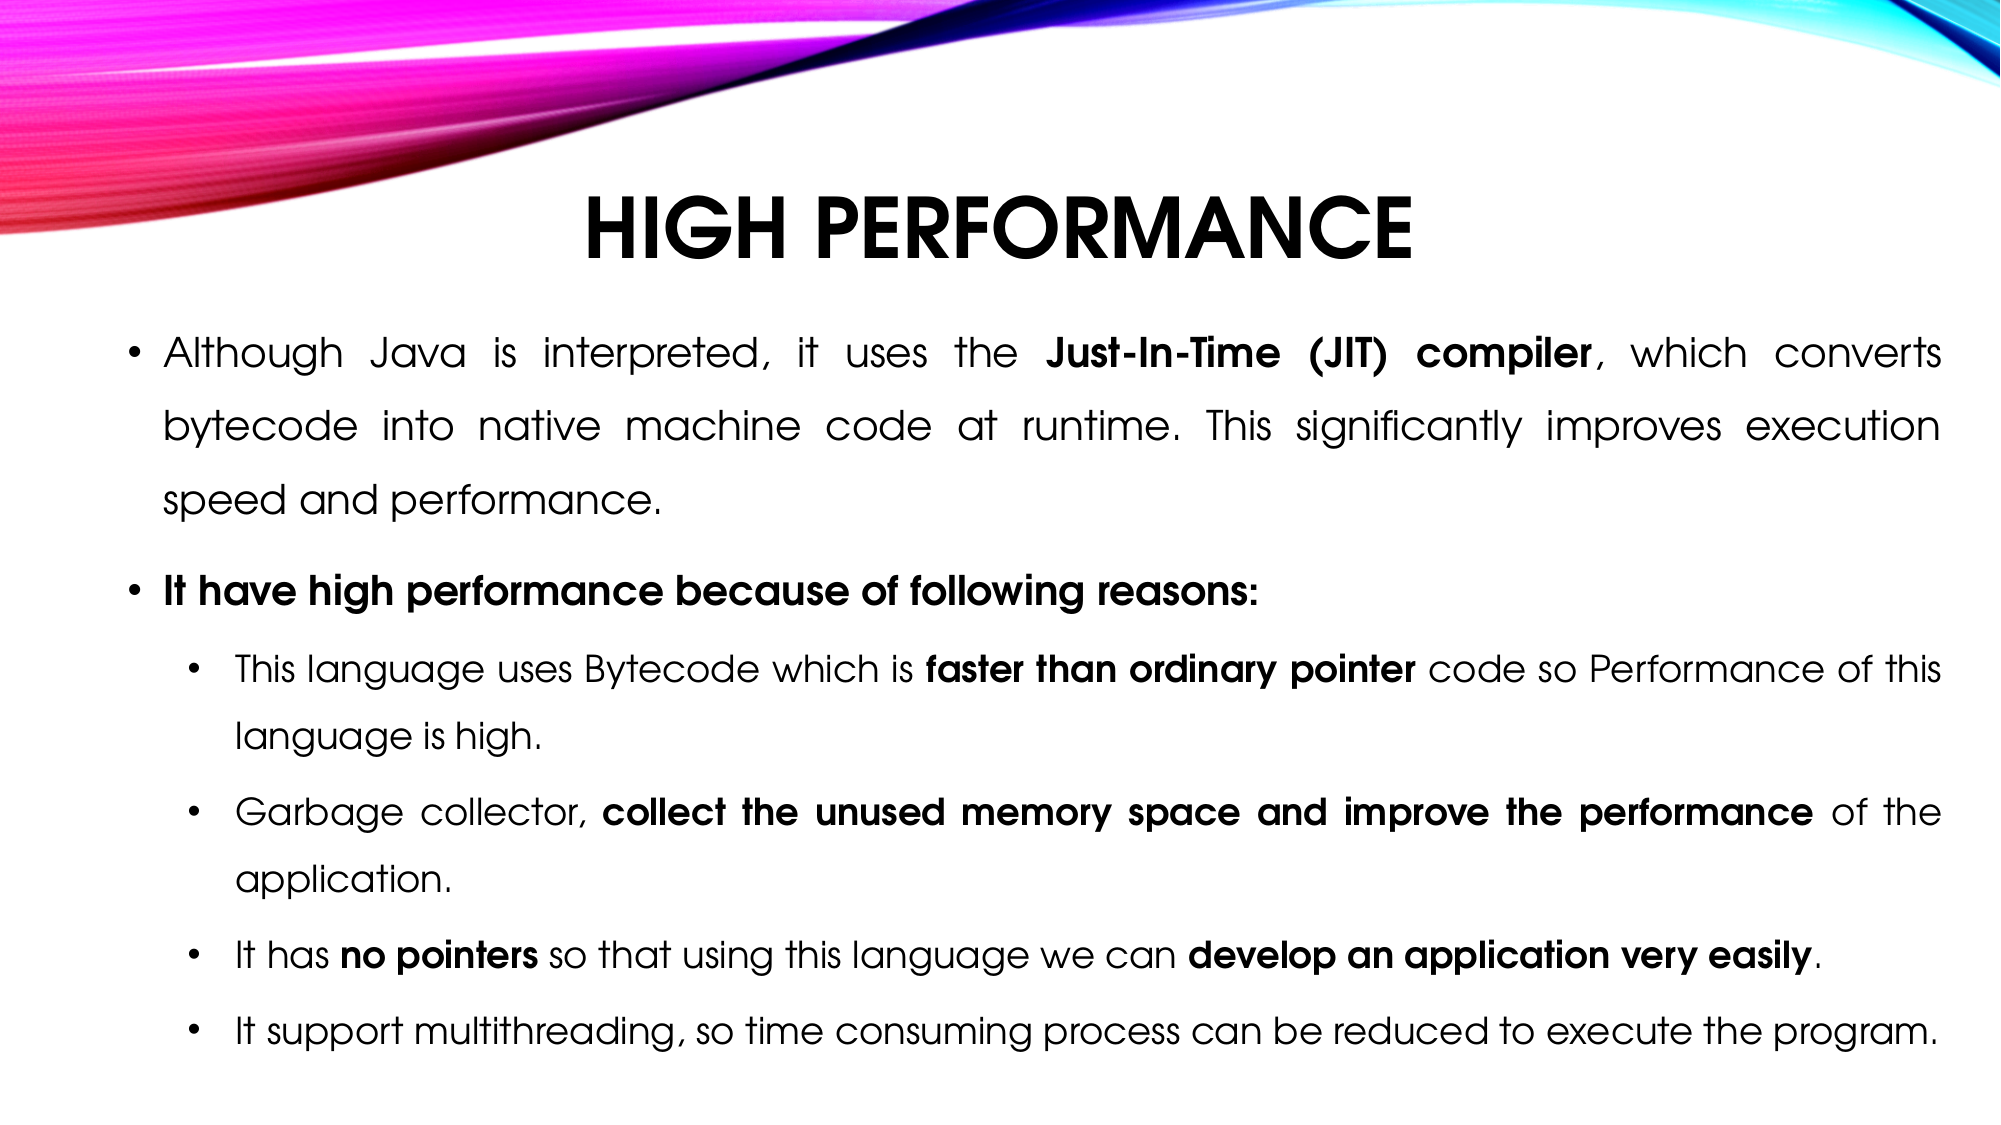

# HIGH PERFORMANCE
Although Java is interpreted, it uses the Just-In-Time (JIT) compiler, which converts bytecode into native machine code at runtime. This significantly improves execution speed and performance.
It have high performance because of following reasons:
This language uses Bytecode which is faster than ordinary pointer code so Performance of this language is high.
Garbage collector, collect the unused memory space and improve the performance of the application.
It has no pointers so that using this language we can develop an application very easily.
It support multithreading, so time consuming process can be reduced to execute the program.